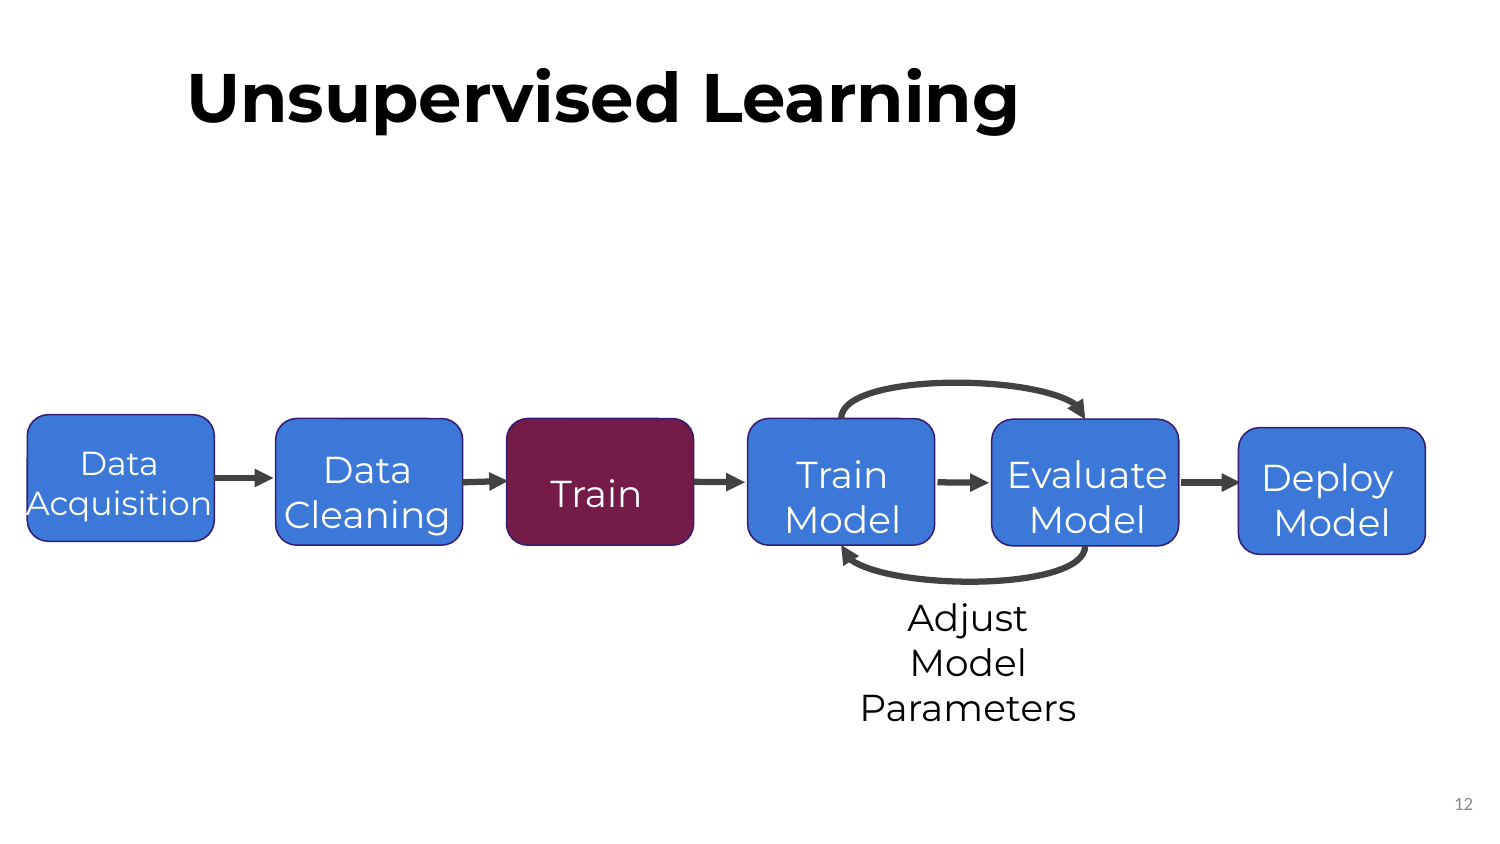

# Unsupervised Learning

Data
Acquisition
Data
Cleaning
Train
Model
Evaluate
Model
Deploy
Model
Train
Adjust Model Parameters
12